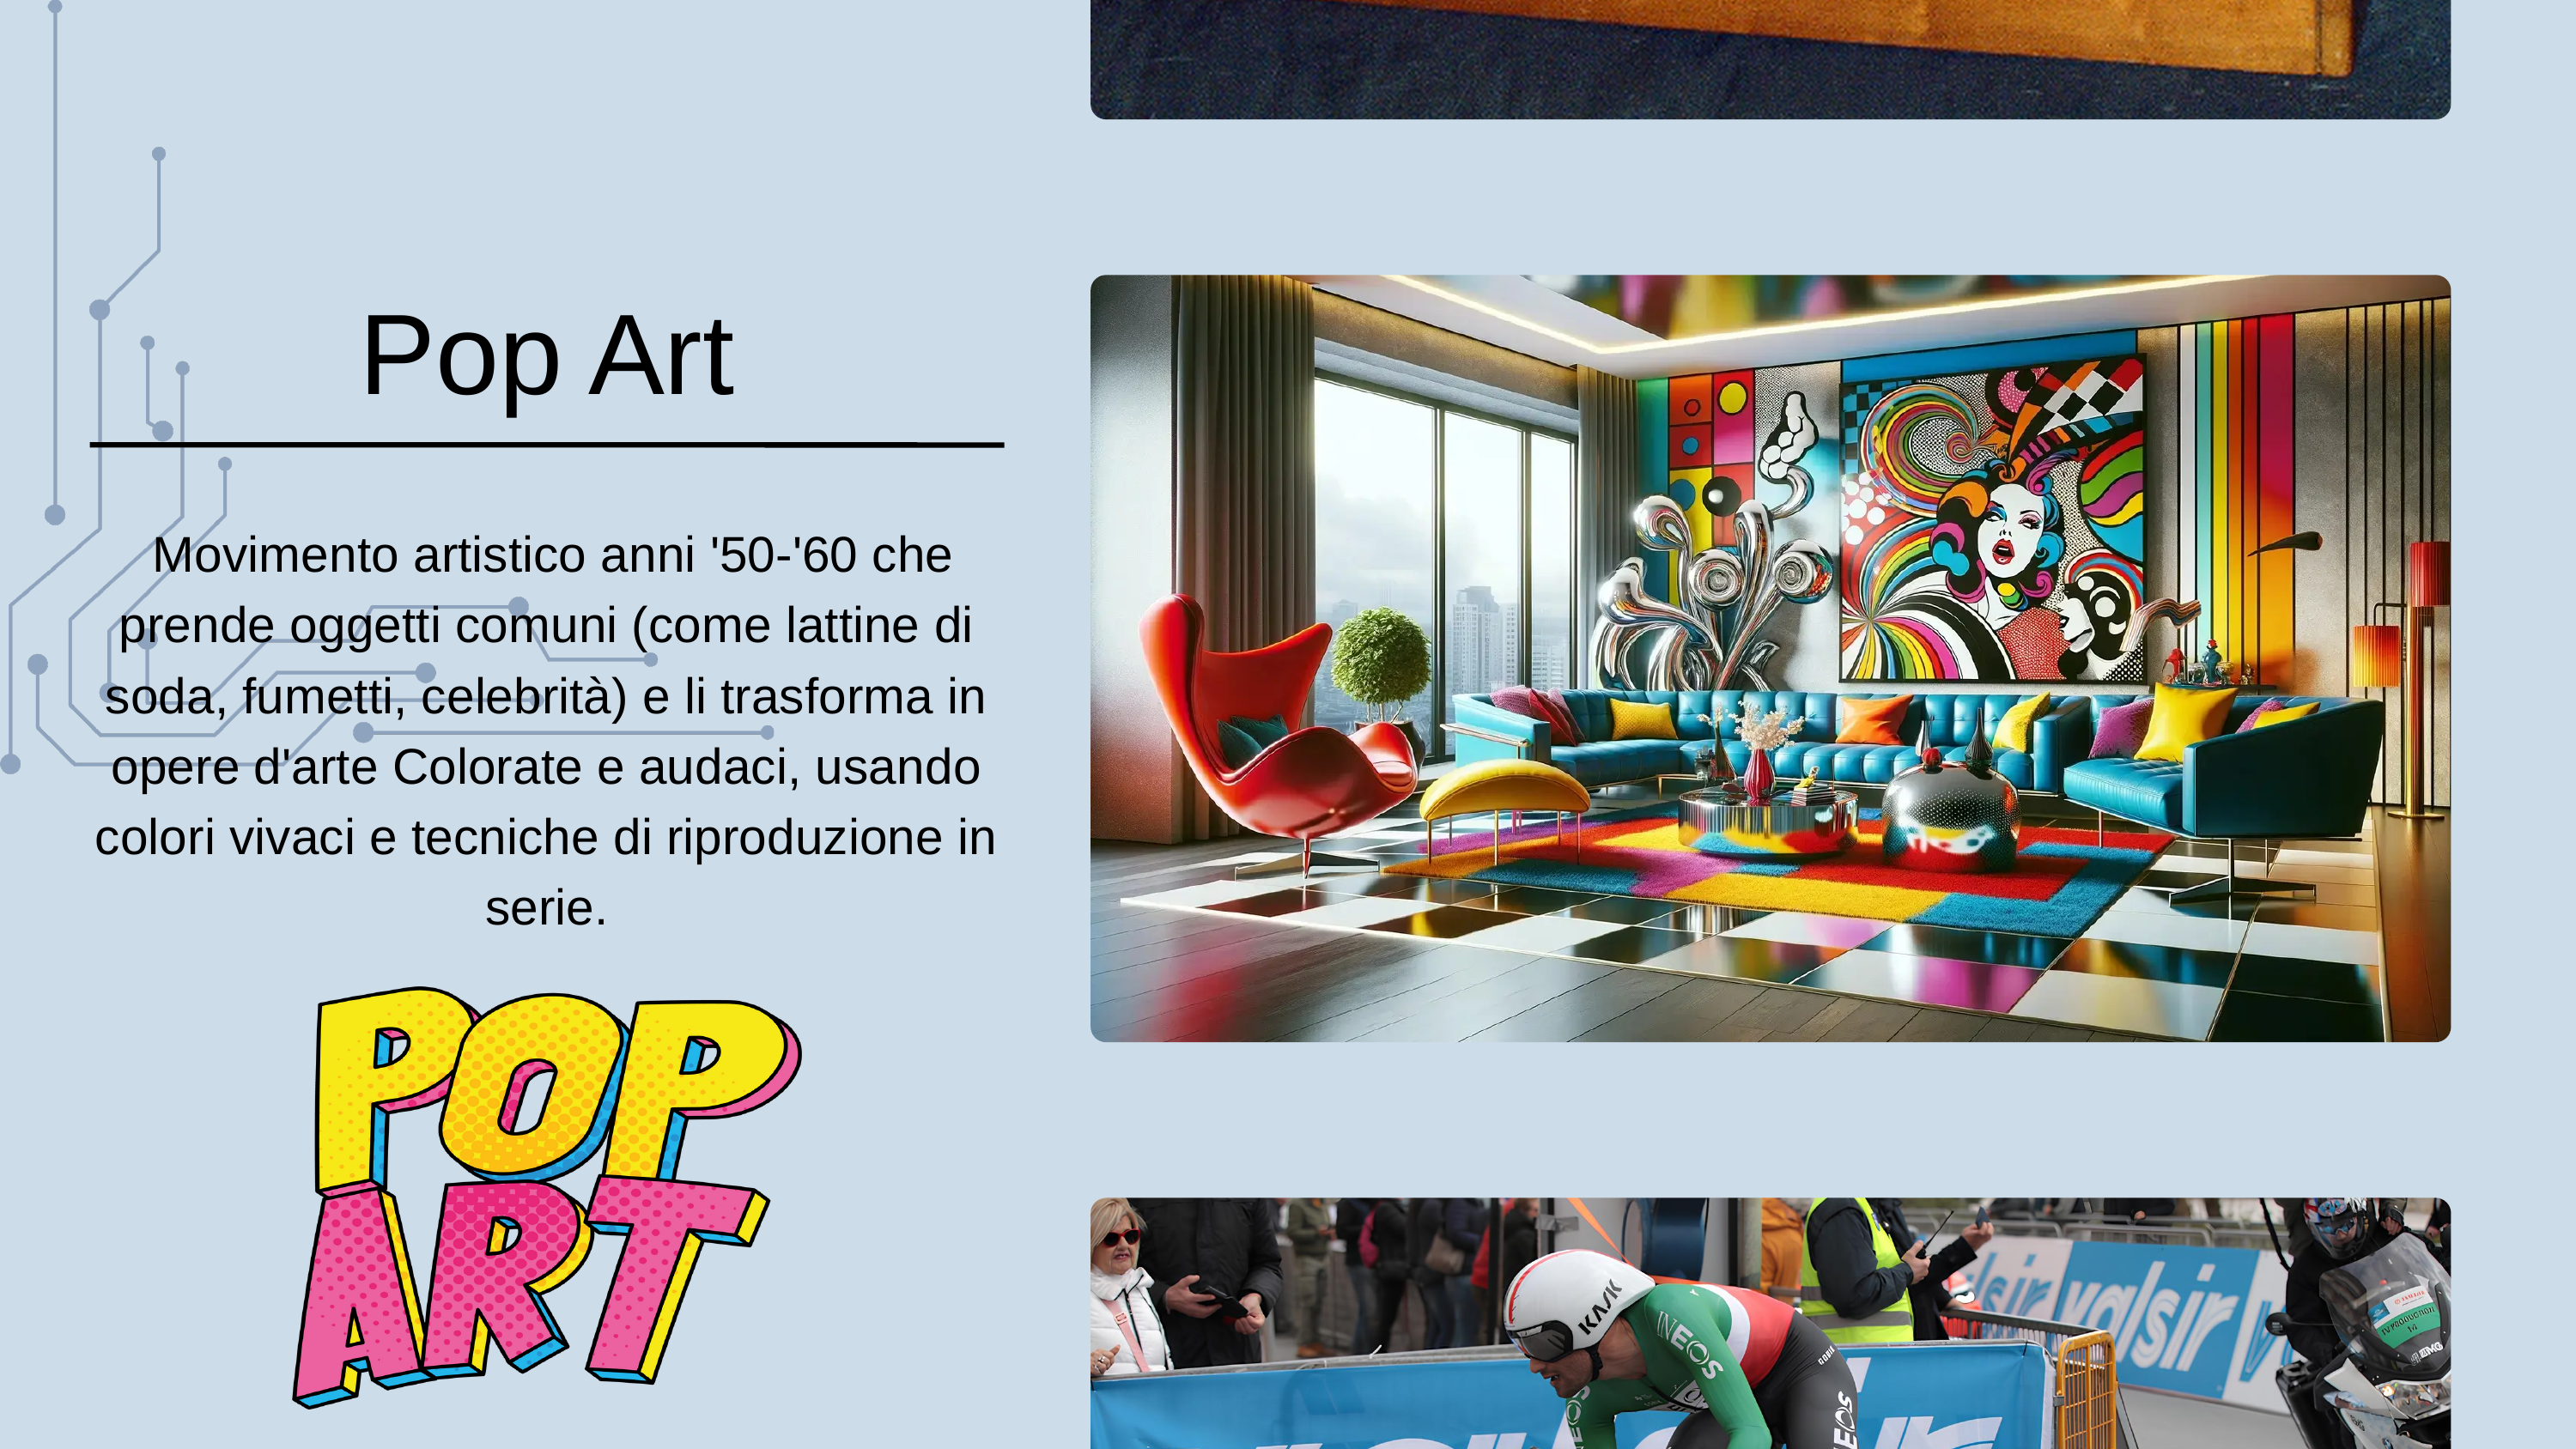

Pop Art

 Movimento artistico anni '50-'60 che prende oggetti comuni (come lattine di soda, fumetti, celebrità) e li trasforma in opere d'arte Colorate e audaci, usando colori vivaci e tecniche di riproduzione in serie.